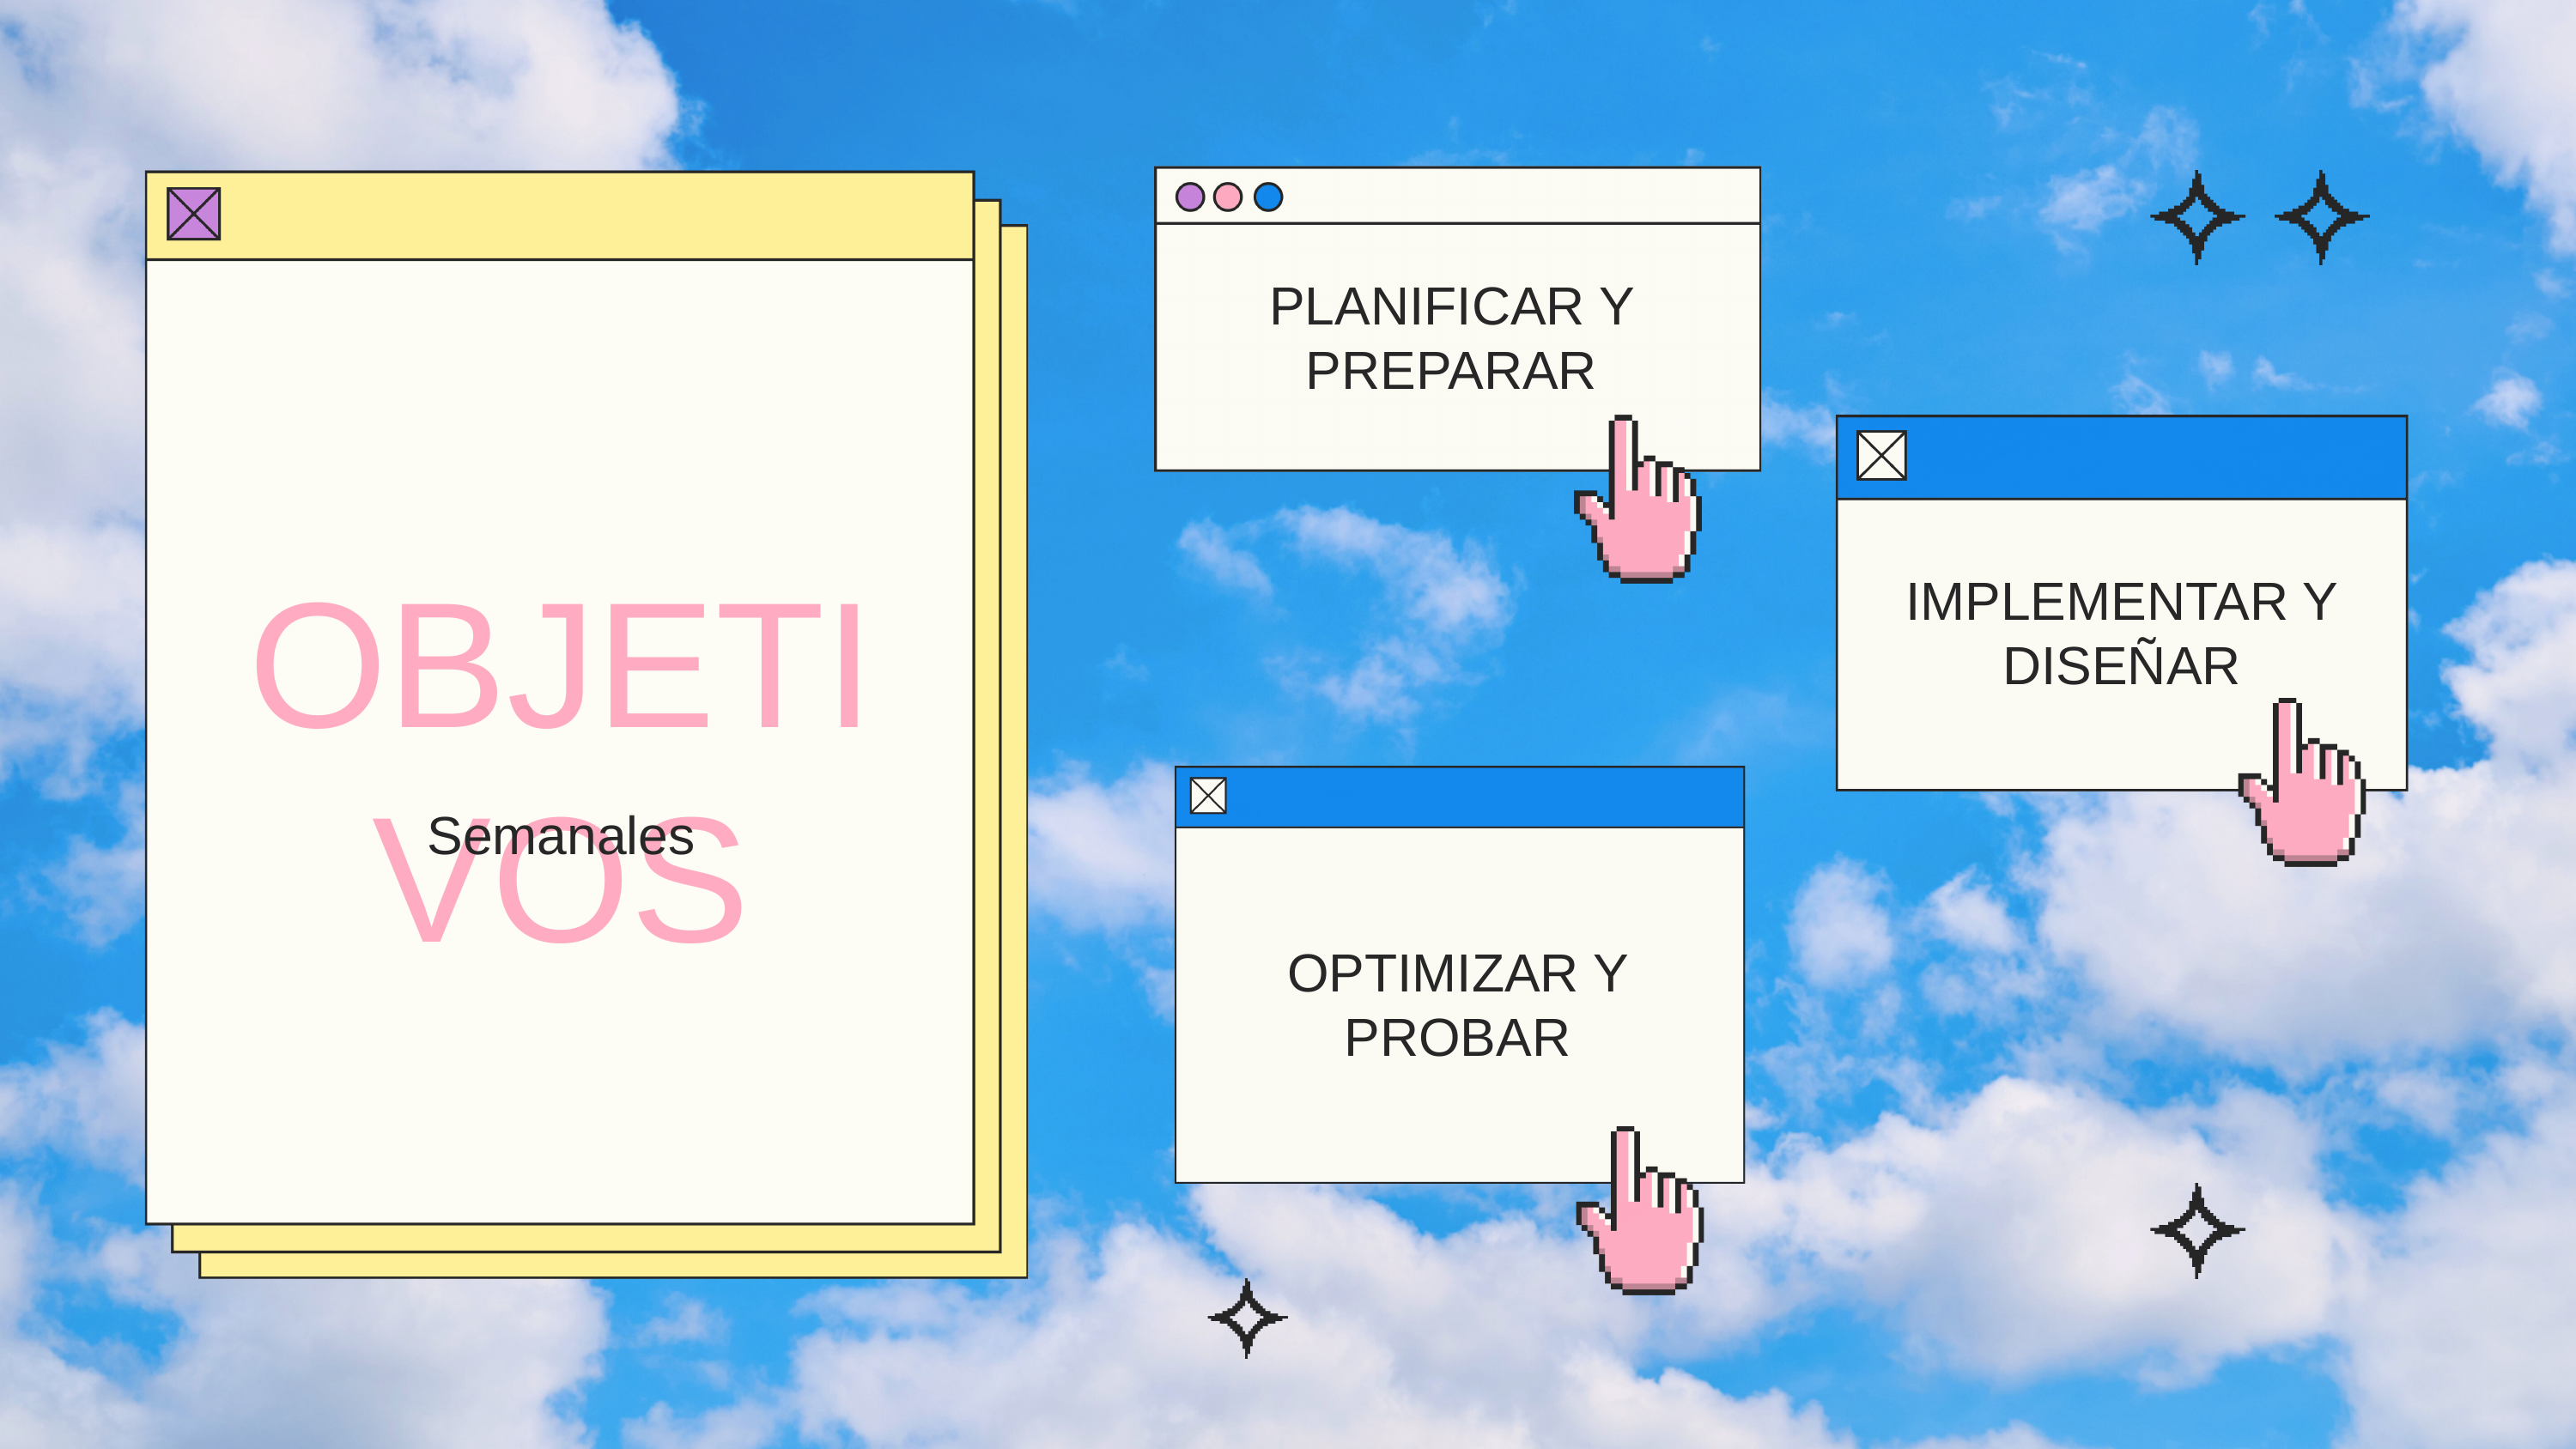

PLANIFICAR Y PREPARAR

IMPLEMENTAR Y DISEÑAR
OBJETIVOS
Semanales

OPTIMIZAR Y PROBAR